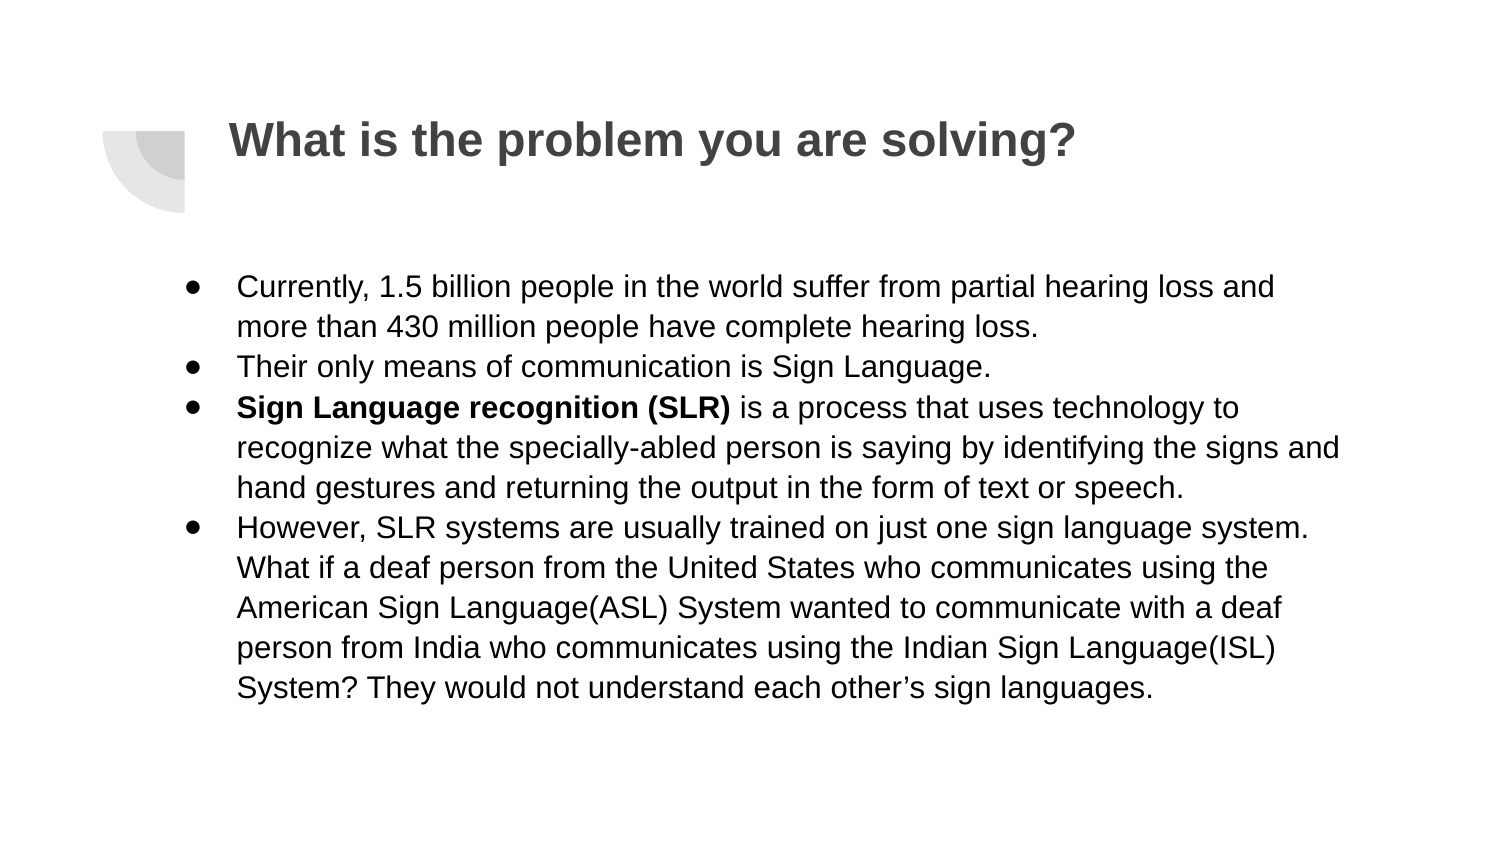

# What is the problem you are solving?
Currently, 1.5 billion people in the world suffer from partial hearing loss and more than 430 million people have complete hearing loss.
Their only means of communication is Sign Language.
Sign Language recognition (SLR) is a process that uses technology to recognize what the specially-abled person is saying by identifying the signs and hand gestures and returning the output in the form of text or speech.
However, SLR systems are usually trained on just one sign language system. What if a deaf person from the United States who communicates using the American Sign Language(ASL) System wanted to communicate with a deaf person from India who communicates using the Indian Sign Language(ISL) System? They would not understand each other’s sign languages.